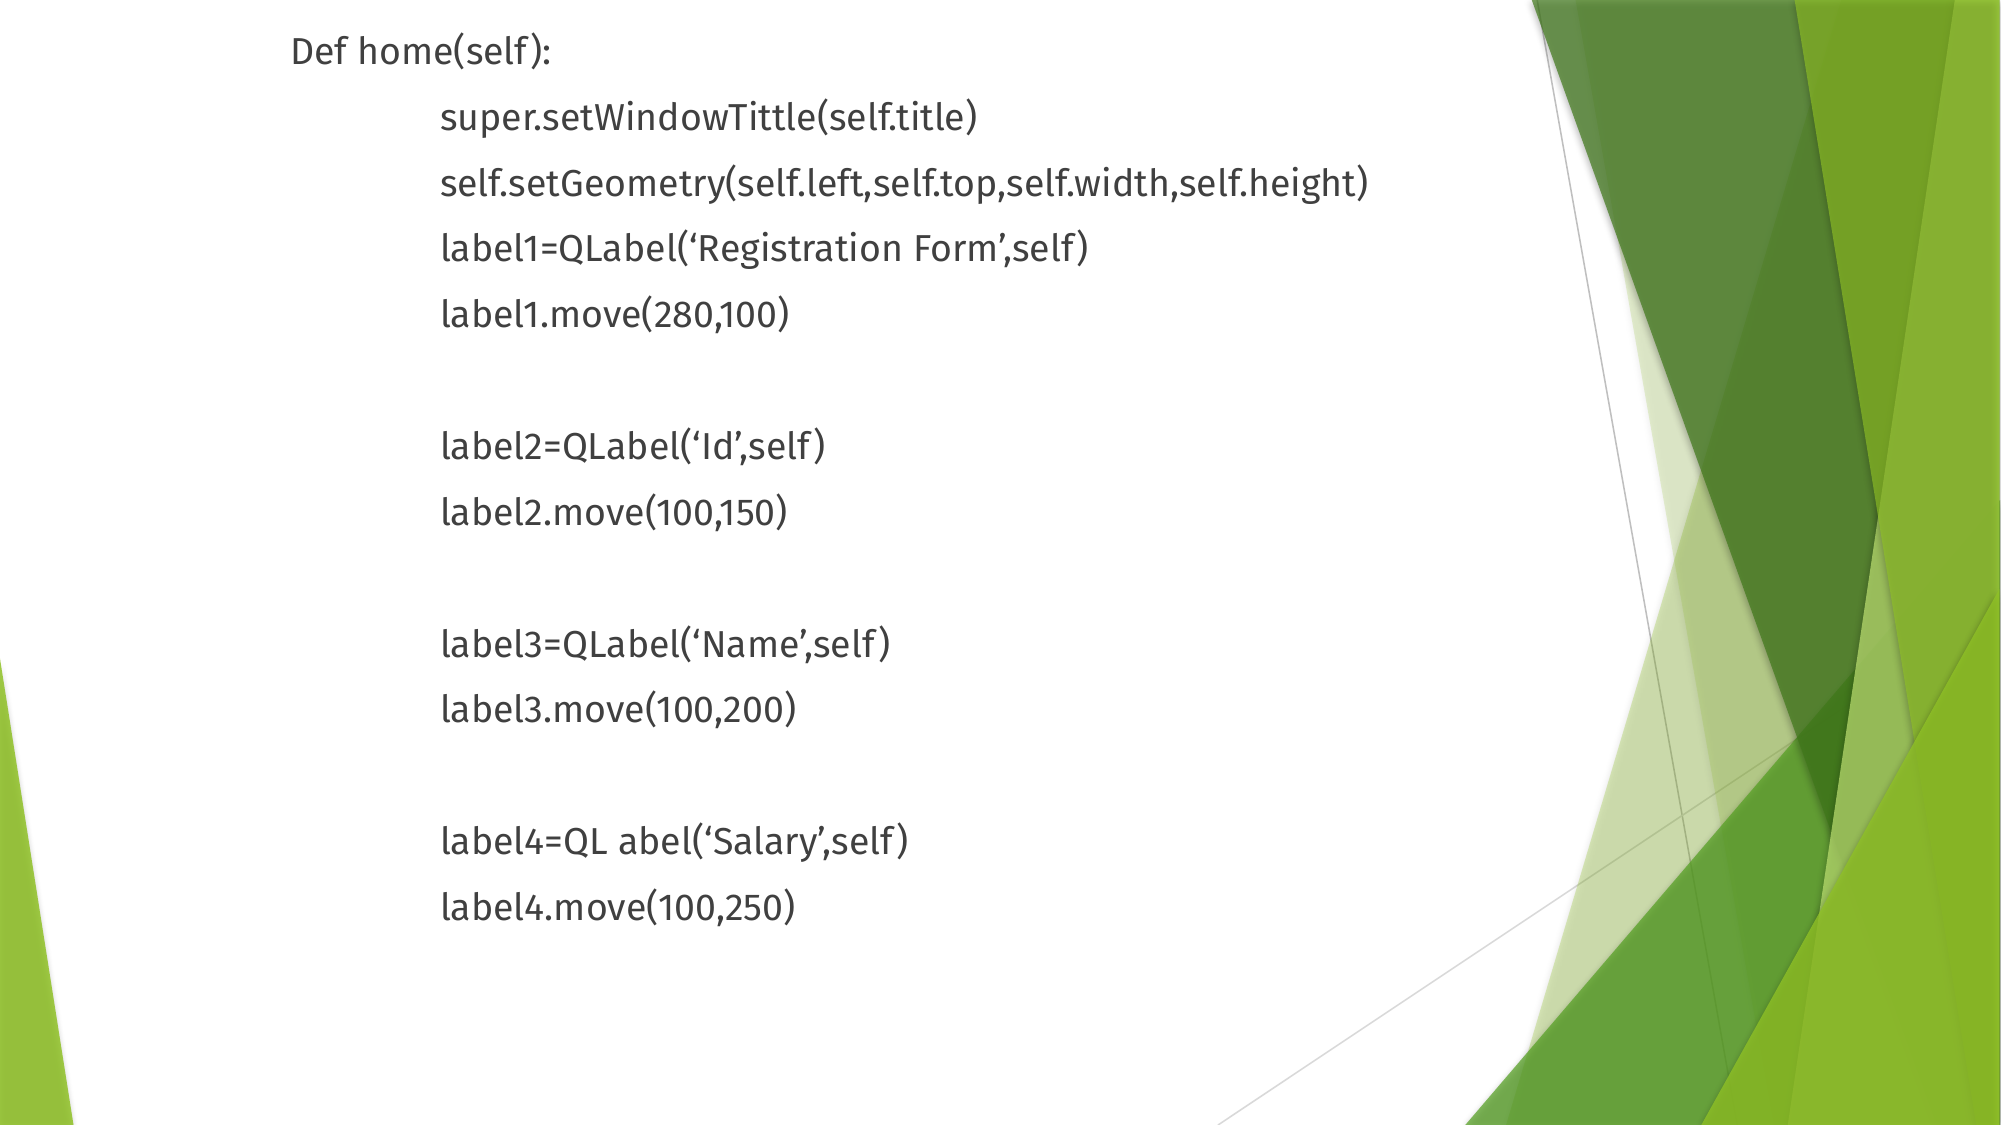

Def home(self):
	super.setWindowTittle(self.title)
	self.setGeometry(self.left,self.top,self.width,self.height)
	label1=QLabel(‘Registration Form’,self)
	label1.move(280,100)

	label2=QLabel(‘Id’,self)
	label2.move(100,150)

	label3=QLabel(‘Name’,self)
	label3.move(100,200)

	label4=QL abel(‘Salary’,self)
	label4.move(100,250)